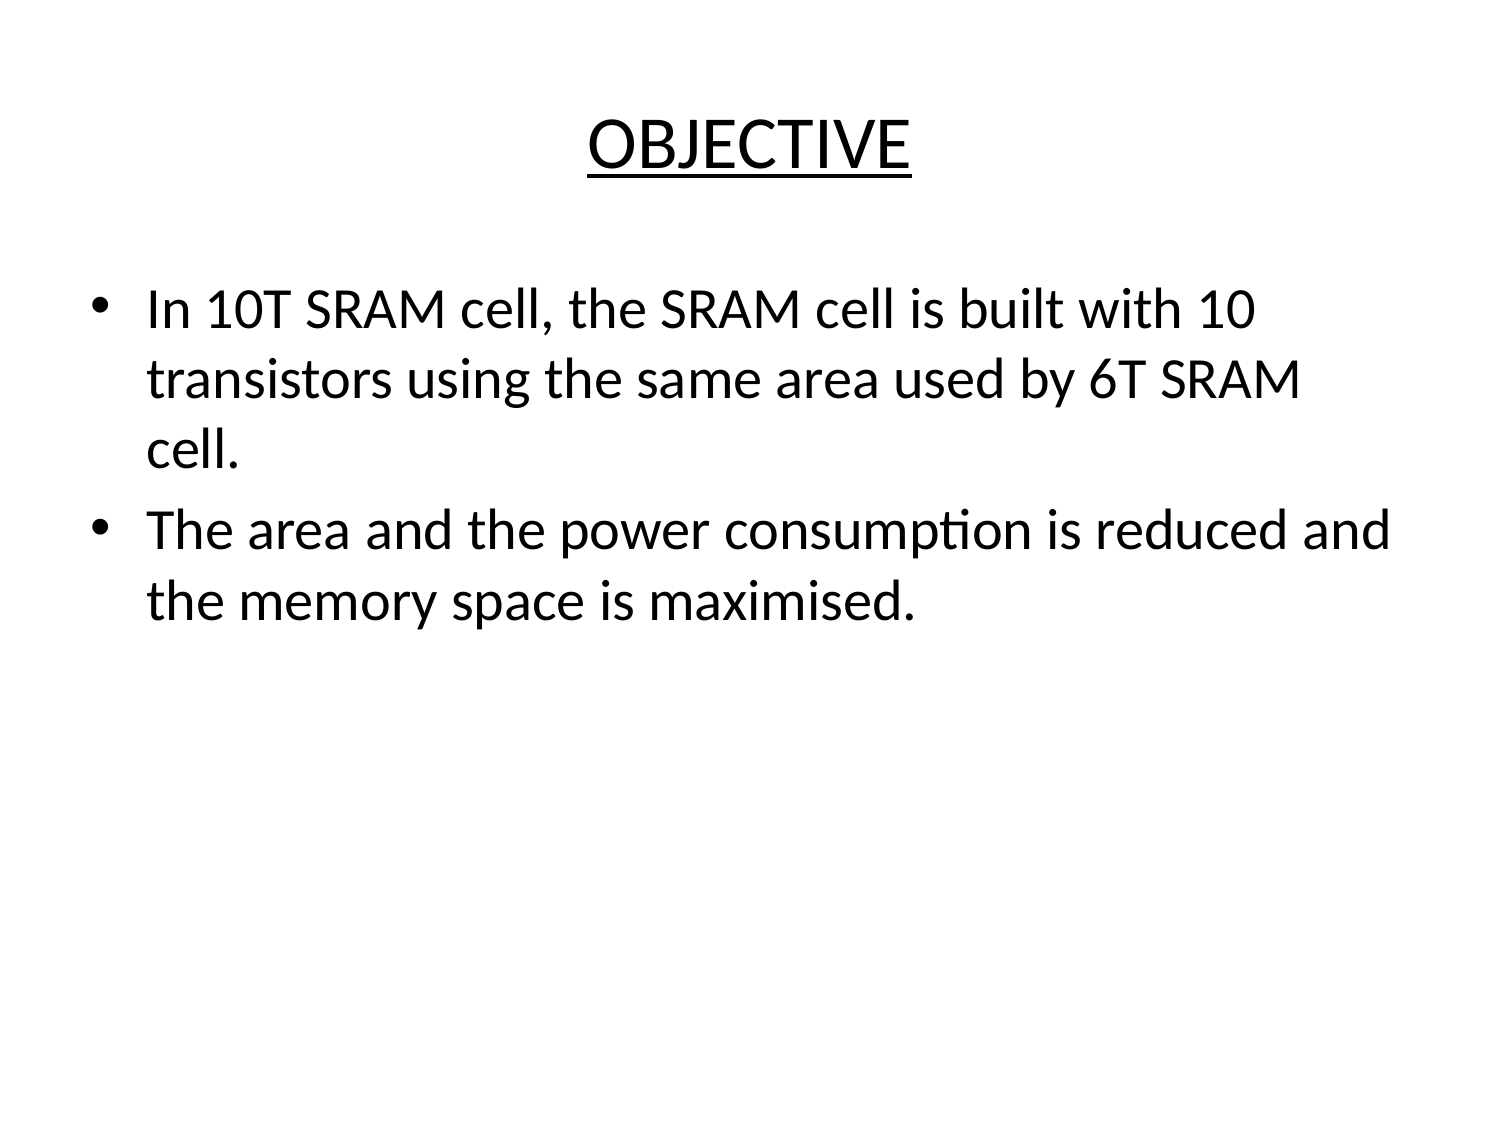

# OBJECTIVE
In 10T SRAM cell, the SRAM cell is built with 10 transistors using the same area used by 6T SRAM cell.
The area and the power consumption is reduced and the memory space is maximised.